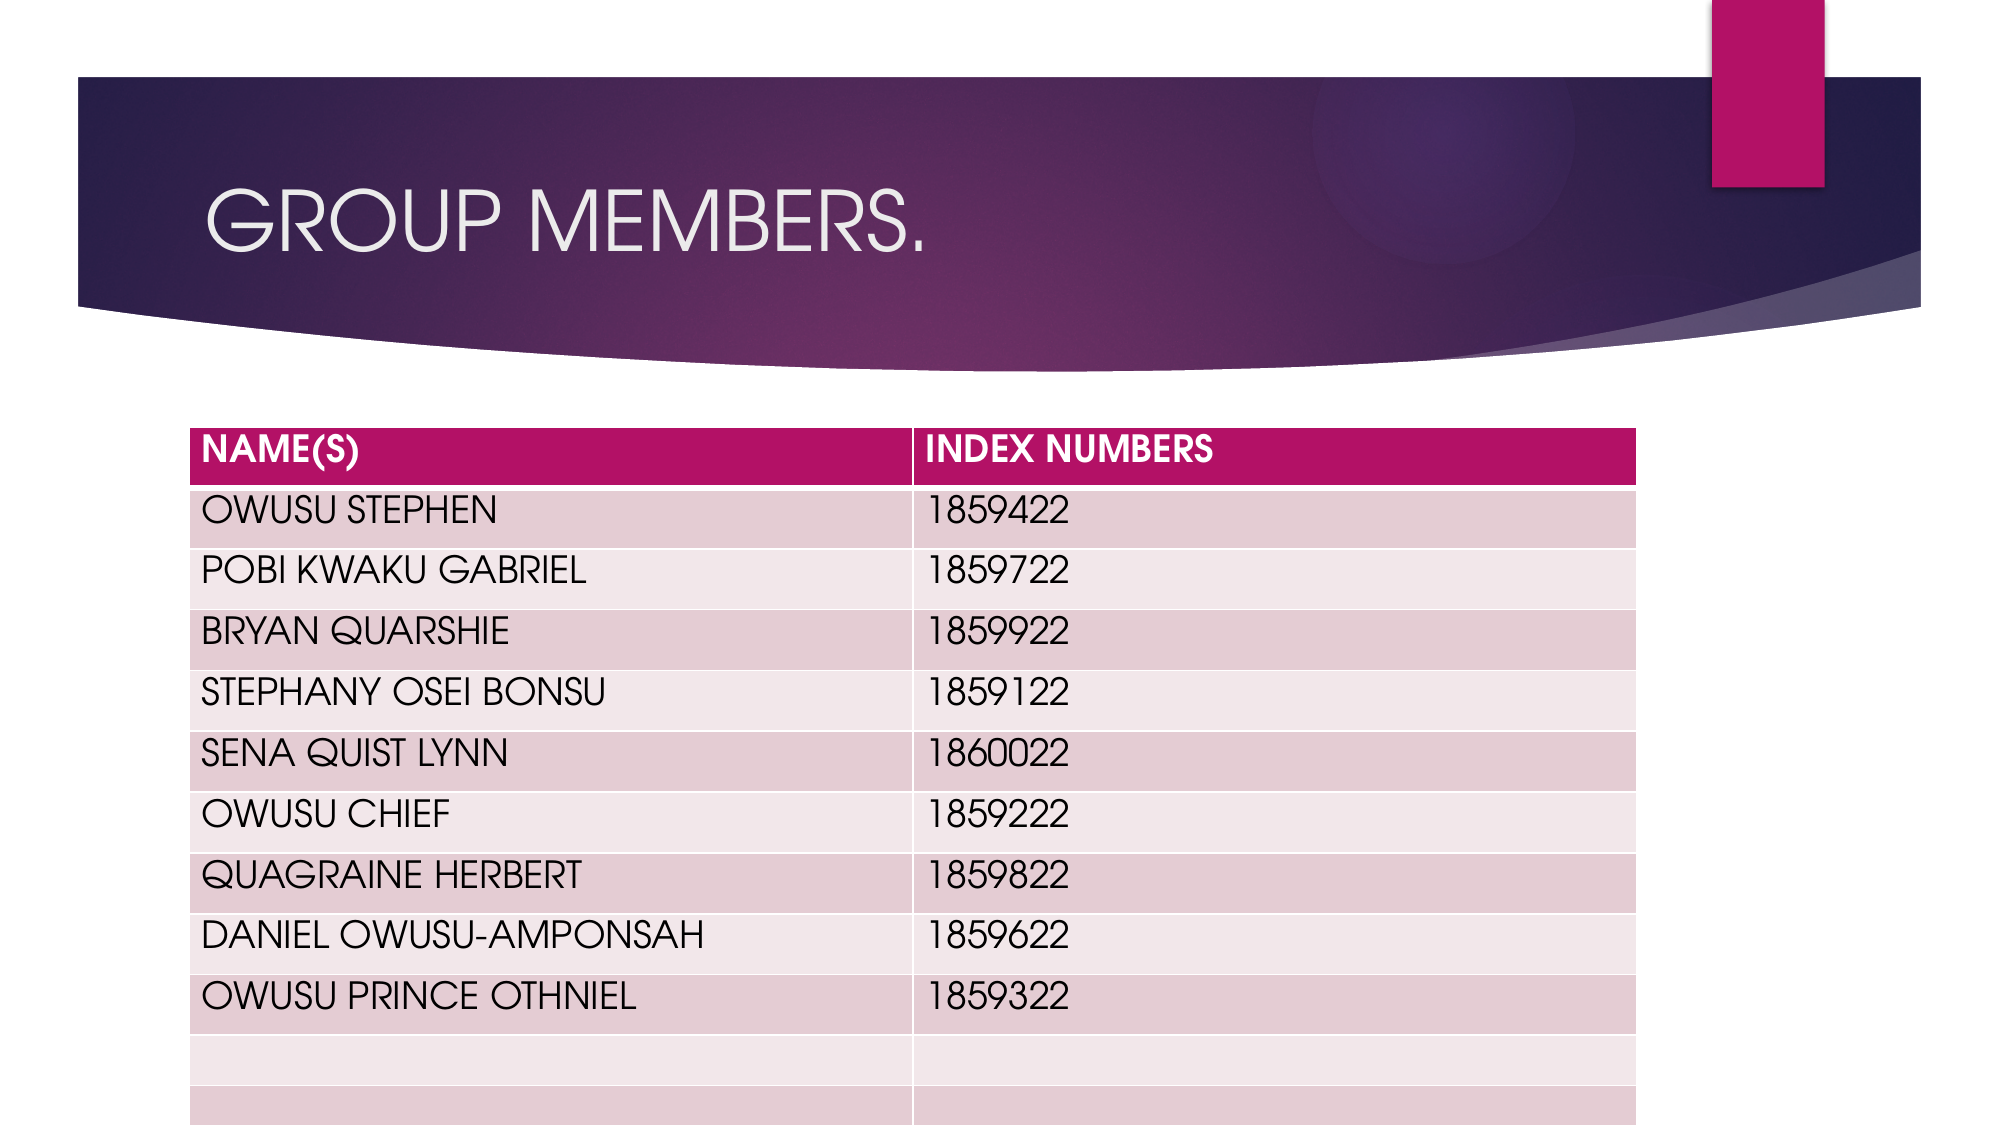

# GROUP MEMBERS.
| NAME(S) | INDEX NUMBERS |
| --- | --- |
| OWUSU STEPHEN | 1859422 |
| POBI KWAKU GABRIEL | 1859722 |
| BRYAN QUARSHIE | 1859922 |
| STEPHANY OSEI BONSU | 1859122 |
| SENA QUIST LYNN | 1860022 |
| OWUSU CHIEF | 1859222 |
| QUAGRAINE HERBERT | 1859822 |
| DANIEL OWUSU-AMPONSAH | 1859622 |
| OWUSU PRINCE OTHNIEL | 1859322 |
|  |  |
|  |  |